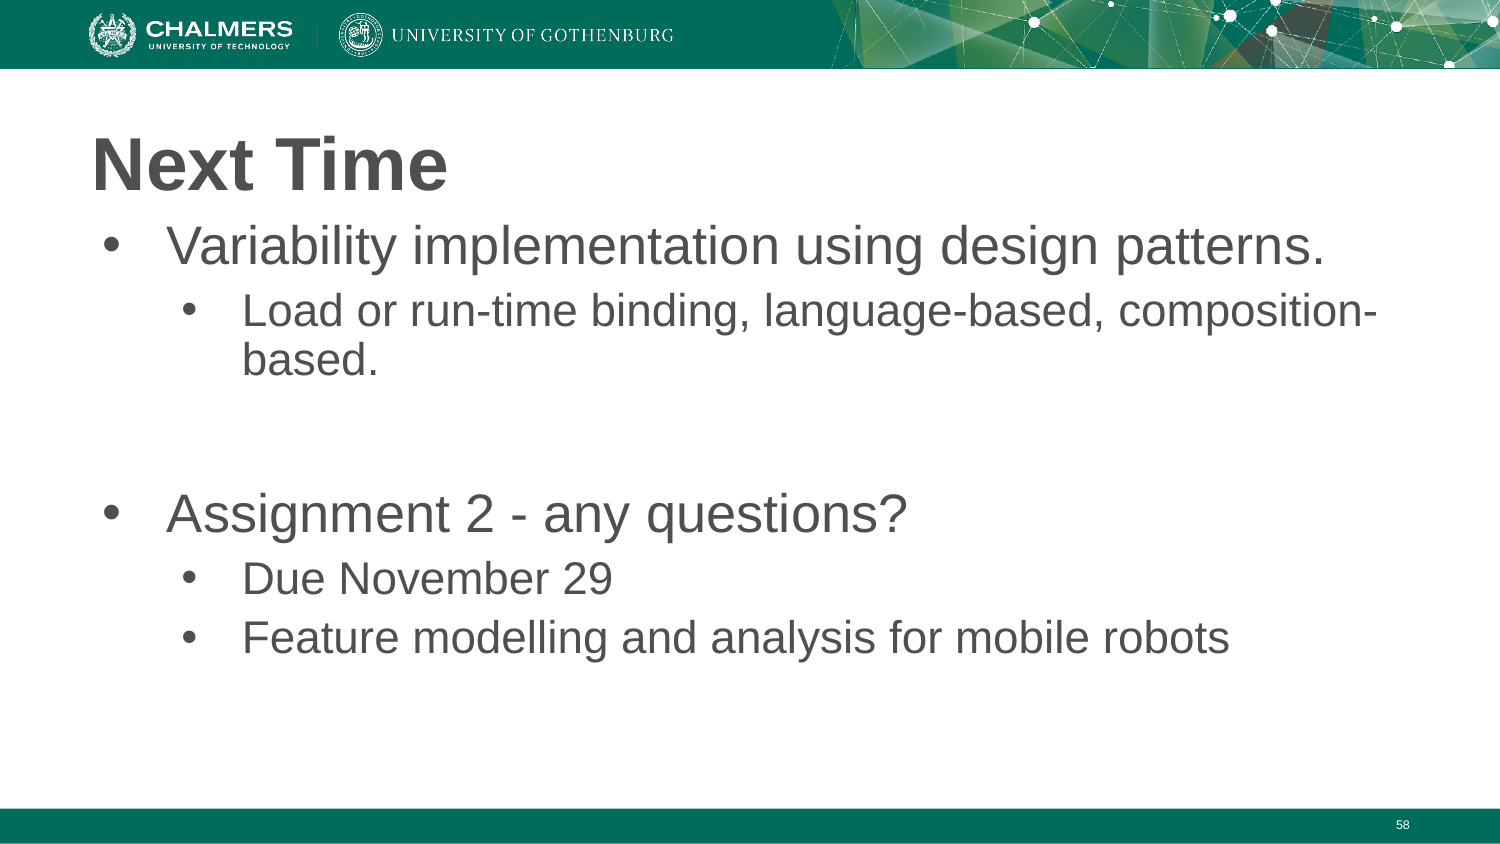

# Next Time
Variability implementation using design patterns.
Load or run-time binding, language-based, composition-based.

Assignment 2 - any questions?
Due November 29
Feature modelling and analysis for mobile robots
58